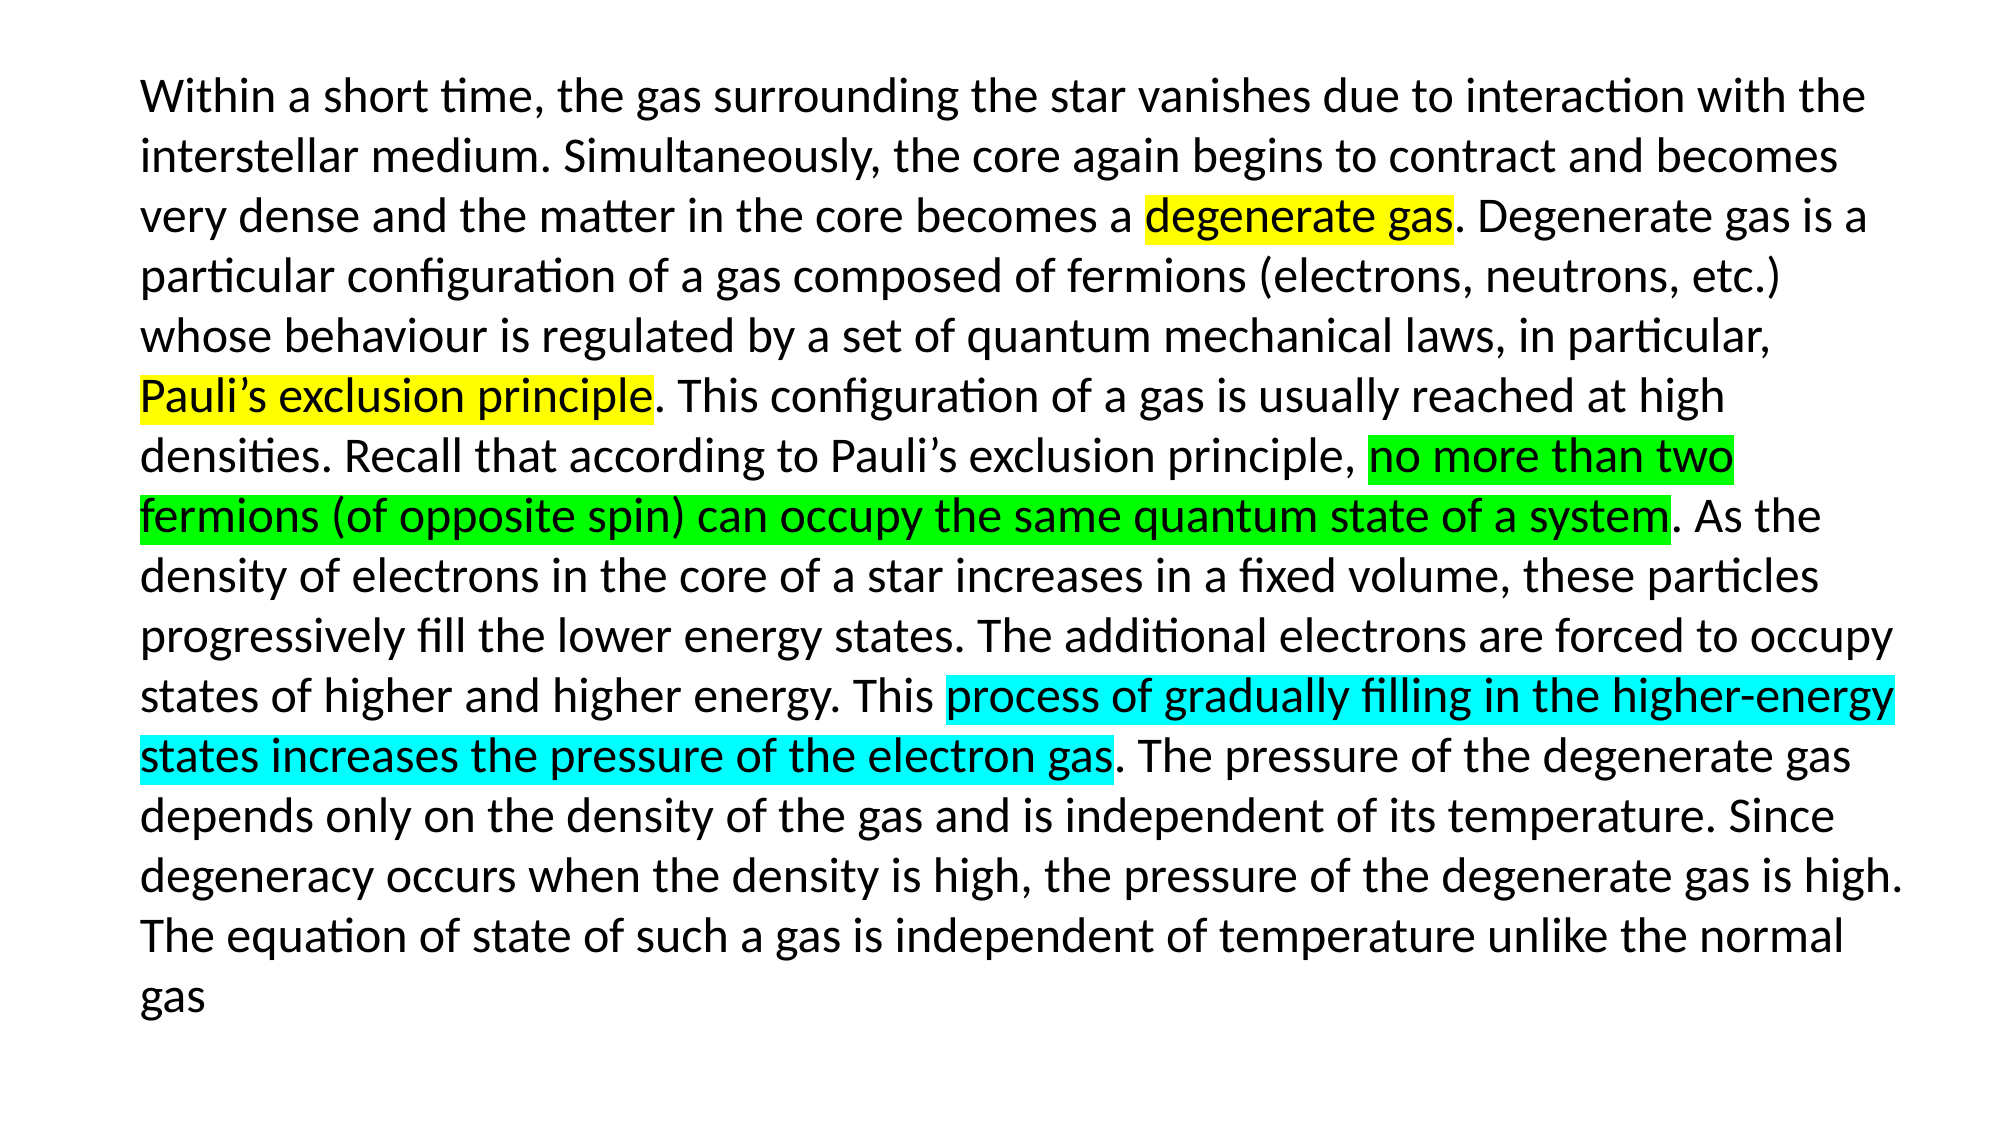

Within a short time, the gas surrounding the star vanishes due to interaction with the interstellar medium. Simultaneously, the core again begins to contract and becomes very dense and the matter in the core becomes a degenerate gas. Degenerate gas is a particular configuration of a gas composed of fermions (electrons, neutrons, etc.) whose behaviour is regulated by a set of quantum mechanical laws, in particular, Pauli’s exclusion principle. This configuration of a gas is usually reached at high densities. Recall that according to Pauli’s exclusion principle, no more than two fermions (of opposite spin) can occupy the same quantum state of a system. As the density of electrons in the core of a star increases in a fixed volume, these particles progressively fill the lower energy states. The additional electrons are forced to occupy states of higher and higher energy. This process of gradually filling in the higher-energy states increases the pressure of the electron gas. The pressure of the degenerate gas depends only on the density of the gas and is independent of its temperature. Since degeneracy occurs when the density is high, the pressure of the degenerate gas is high. The equation of state of such a gas is independent of temperature unlike the normal gas